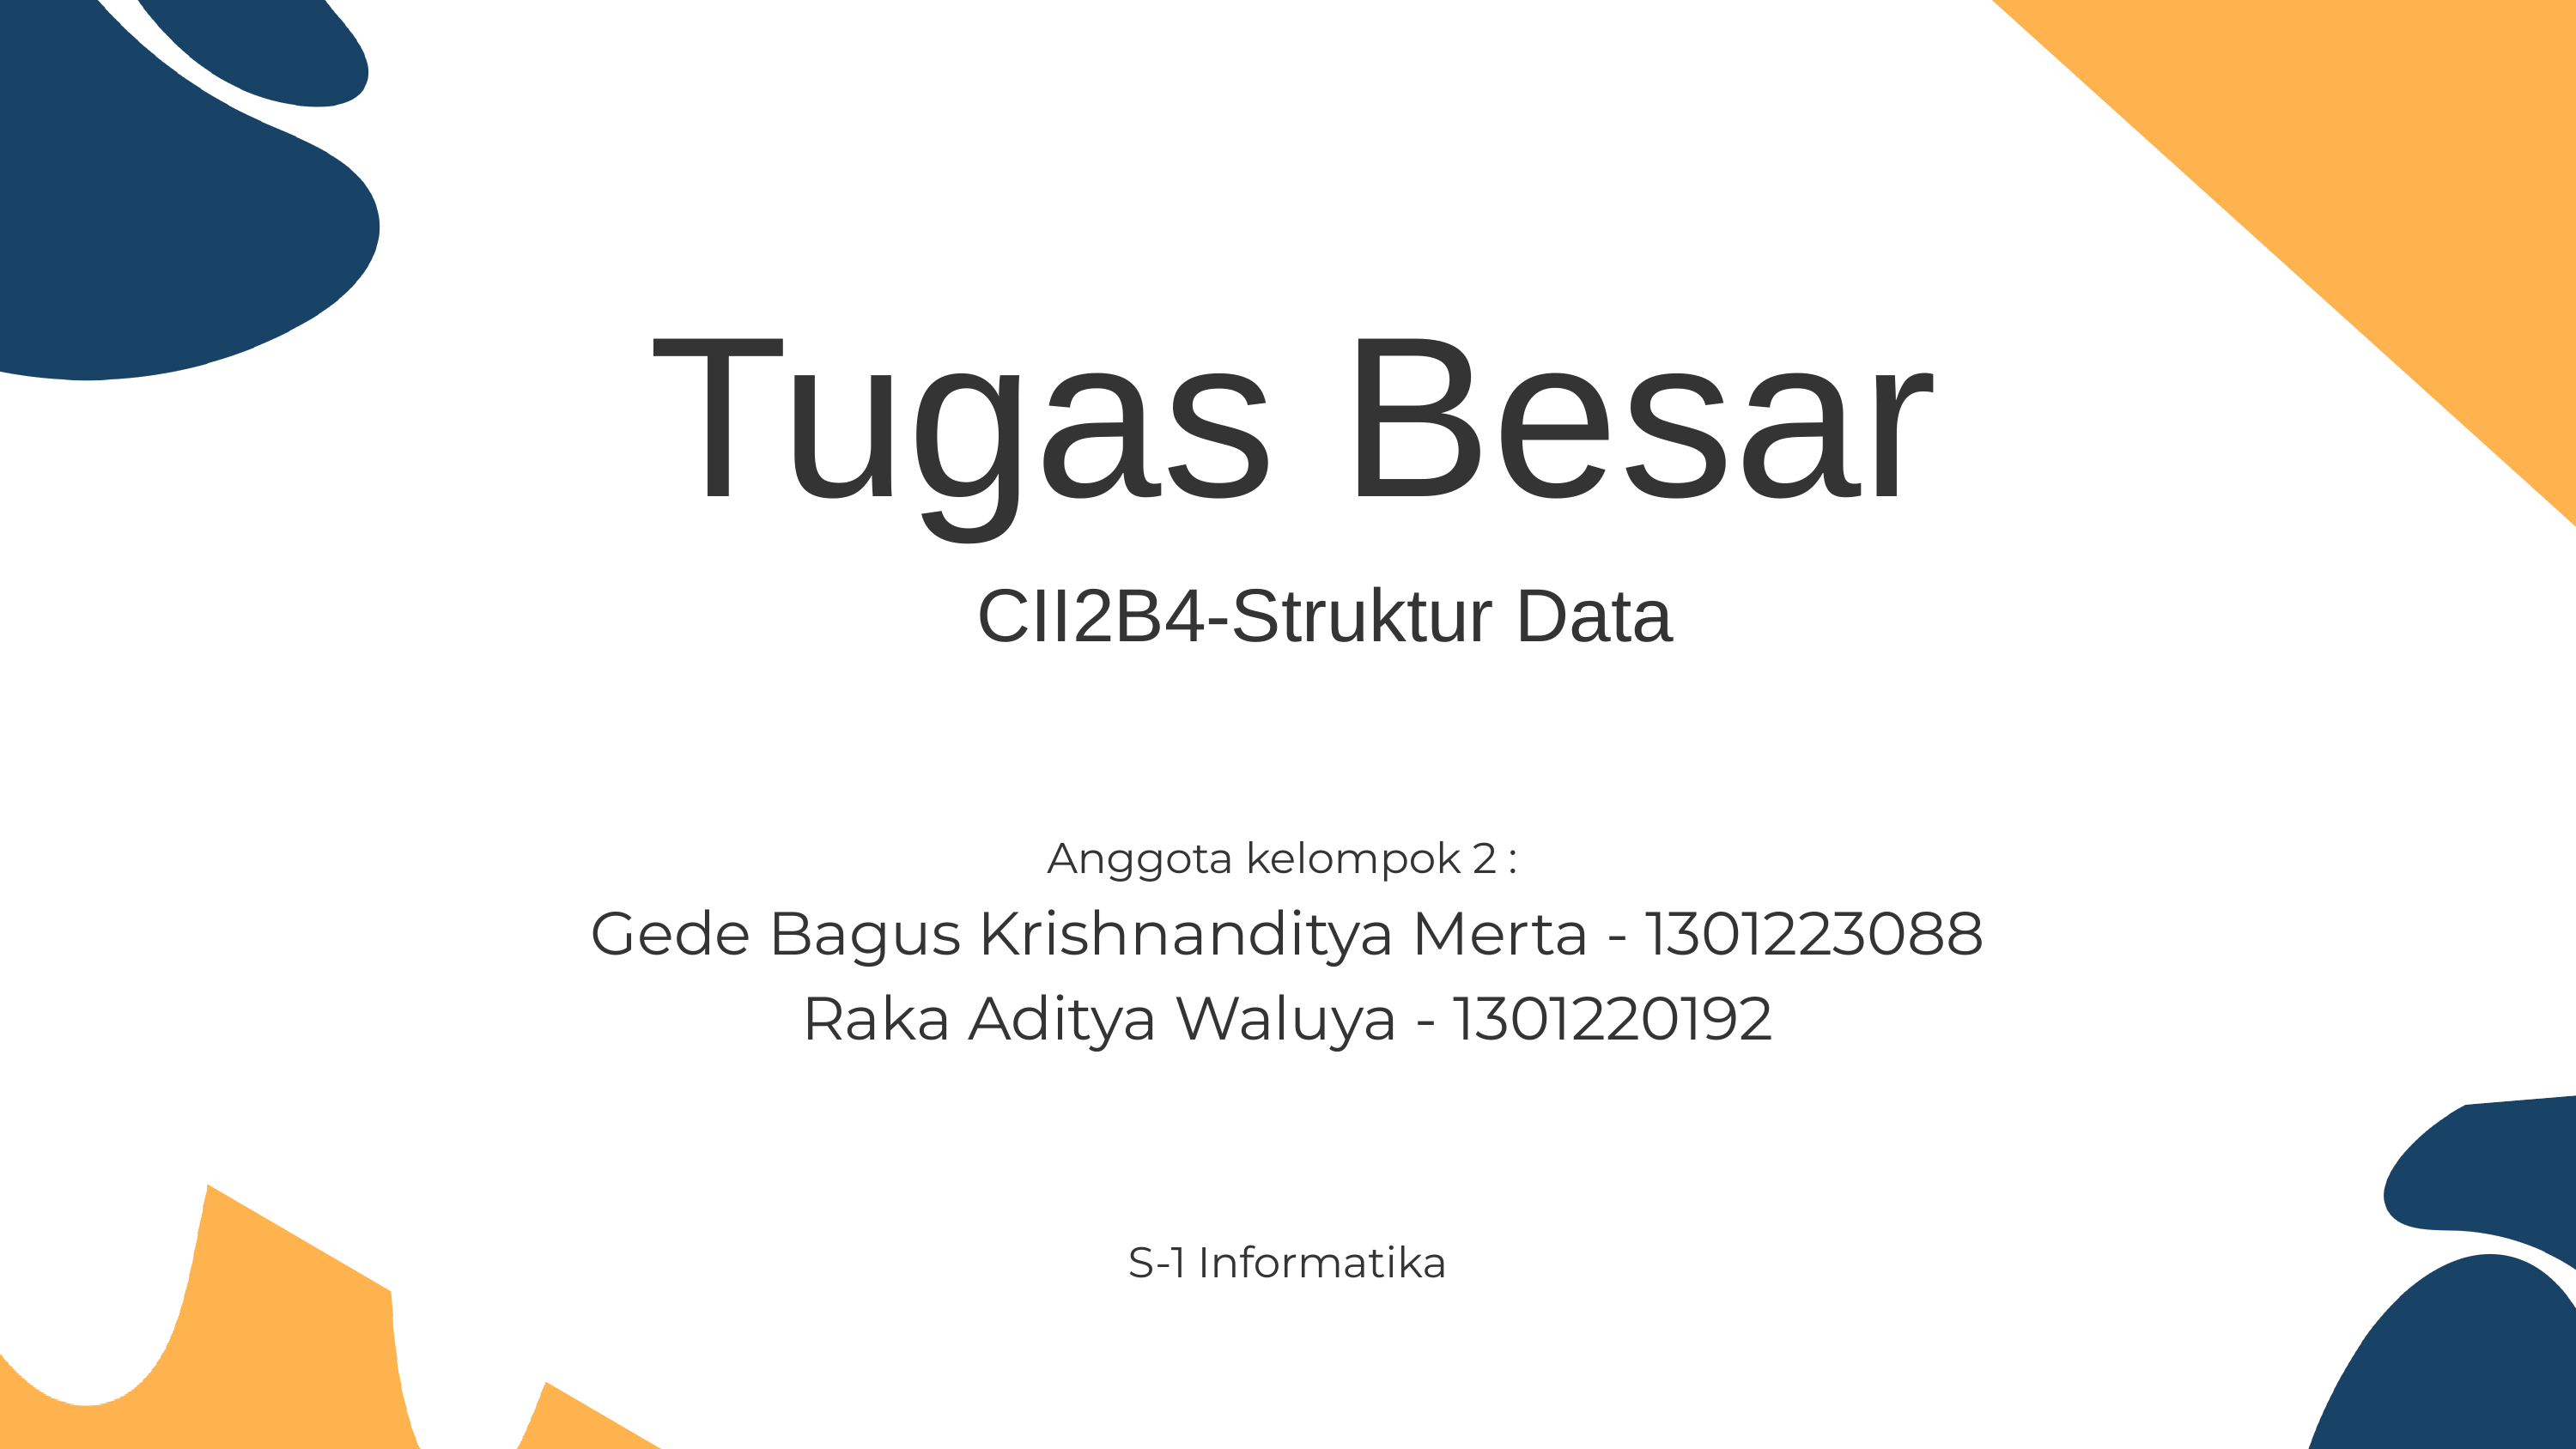

Tugas Besar
CII2B4-Struktur Data
Anggota kelompok 2 :
Gede Bagus Krishnanditya Merta - 1301223088
Raka Aditya Waluya - 1301220192

S-1 Informatika